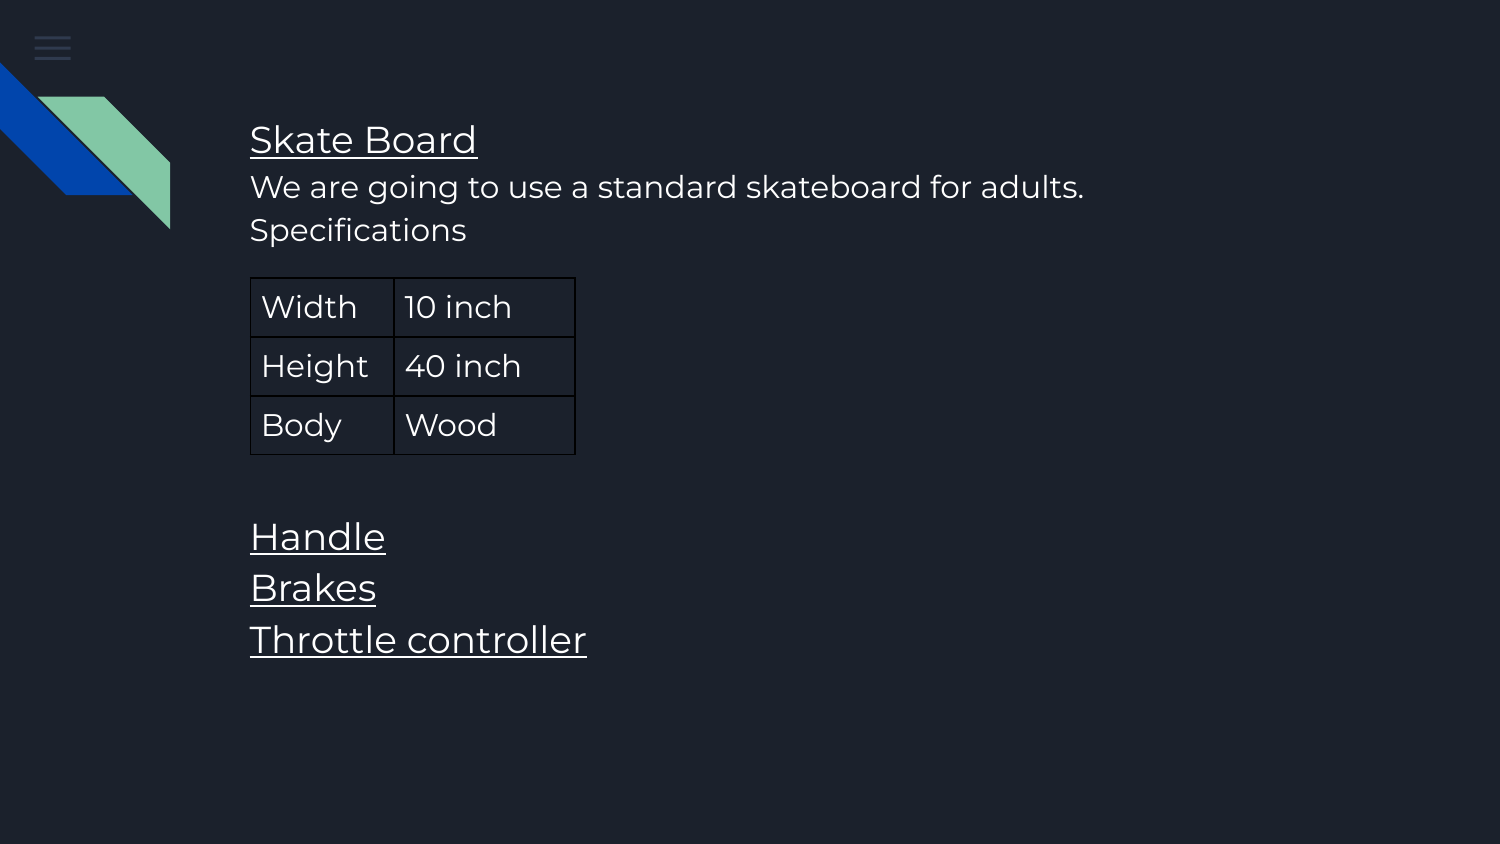

Skate Board
We are going to use a standard skateboard for adults.
Specifications

Handle
Brakes
Throttle controller

| Width | 10 inch |
| --- | --- |
| Height | 40 inch |
| Body | Wood |